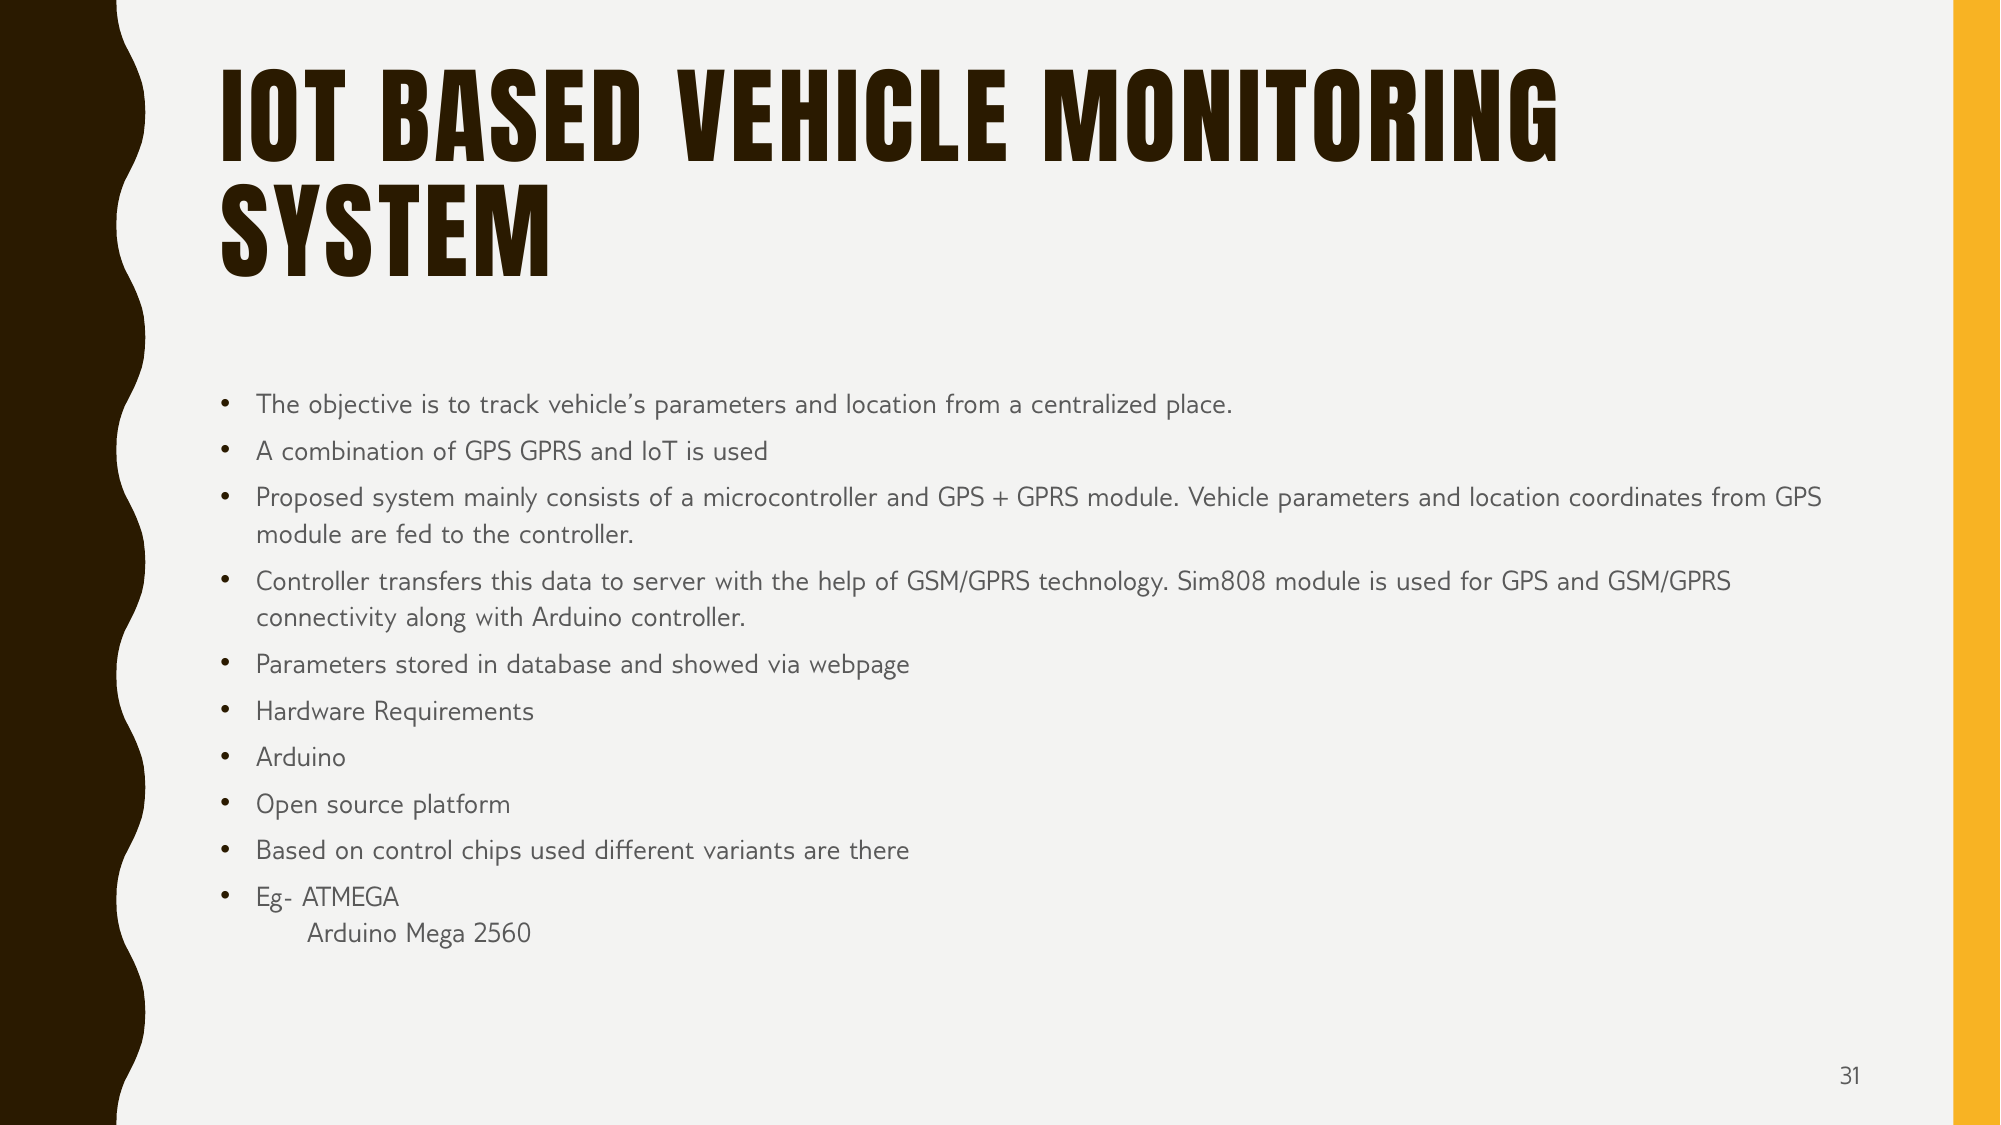

# IOT Based Vehicle Monitoring System
The objective is to track vehicle’s parameters and location from a centralized place.
A combination of GPS GPRS and IoT is used
Proposed system mainly consists of a microcontroller and GPS + GPRS module. Vehicle parameters and location coordinates from GPS module are fed to the controller.
Controller transfers this data to server with the help of GSM/GPRS technology. Sim808 module is used for GPS and GSM/GPRS connectivity along with Arduino controller.
Parameters stored in database and showed via webpage
Hardware Requirements
Arduino
Open source platform
Based on control chips used different variants are there
Eg- ATMEGA
      Arduino Mega 2560

31